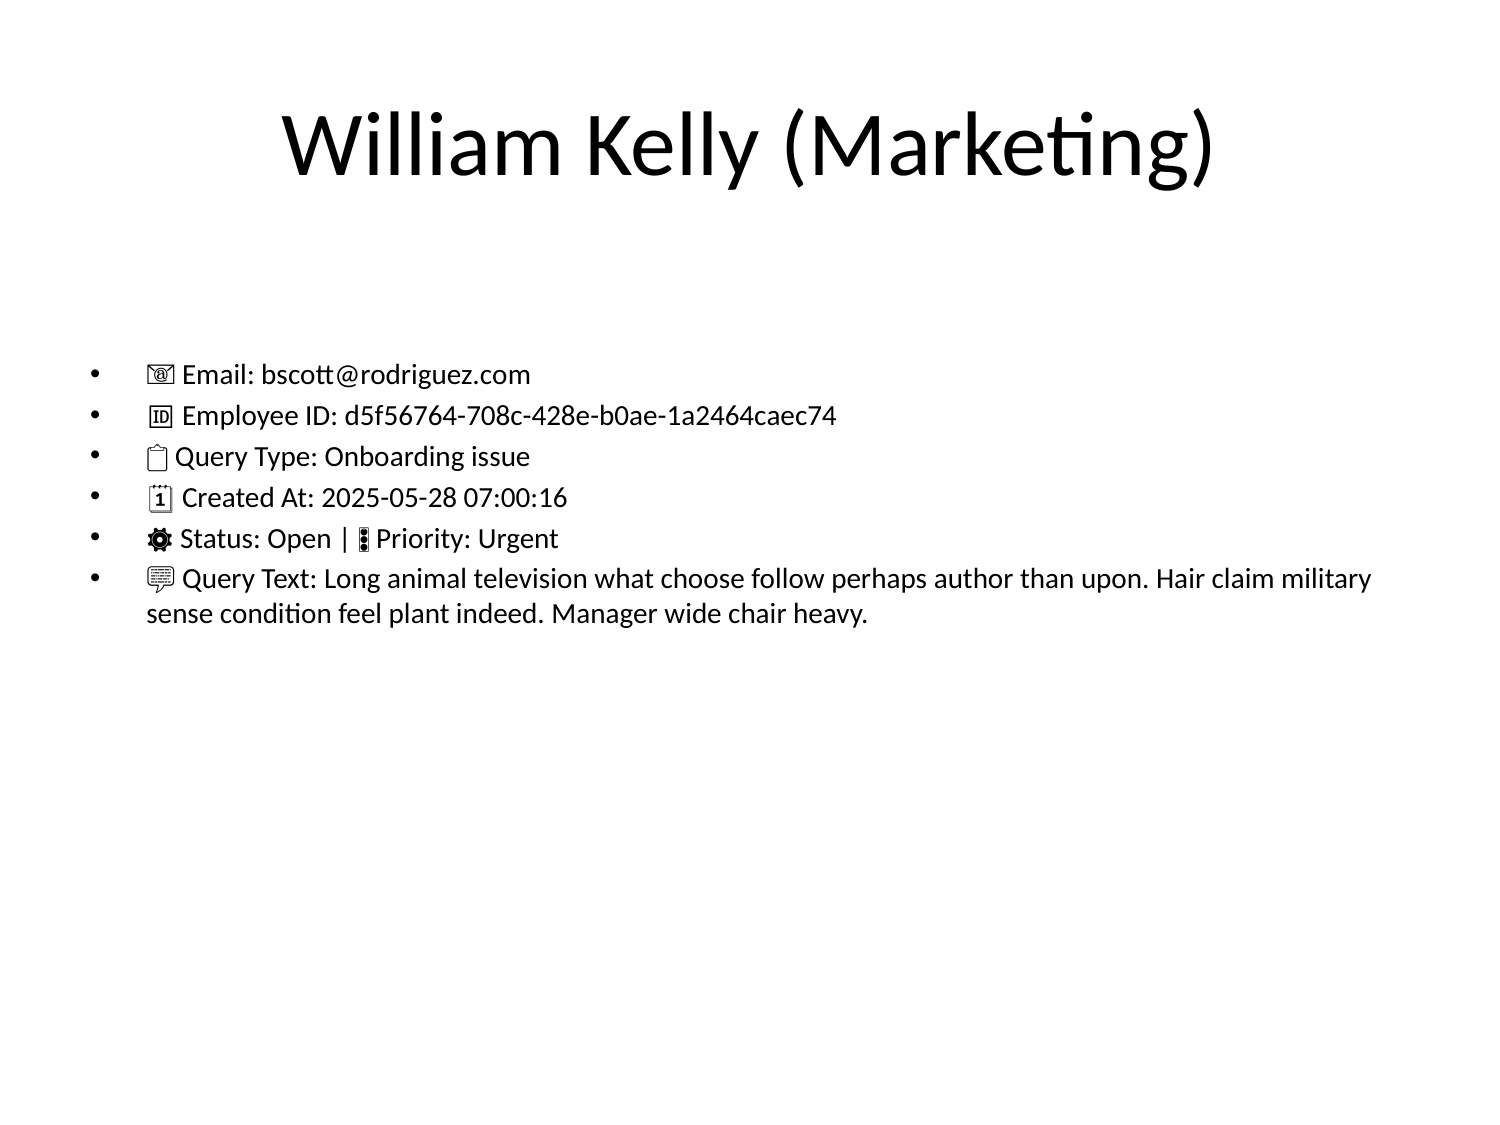

# William Kelly (Marketing)

📧 Email: bscott@rodriguez.com
🆔 Employee ID: d5f56764-708c-428e-b0ae-1a2464caec74
📋 Query Type: Onboarding issue
🗓 Created At: 2025-05-28 07:00:16
⚙ Status: Open | 🚦 Priority: Urgent
💬 Query Text: Long animal television what choose follow perhaps author than upon. Hair claim military sense condition feel plant indeed. Manager wide chair heavy.